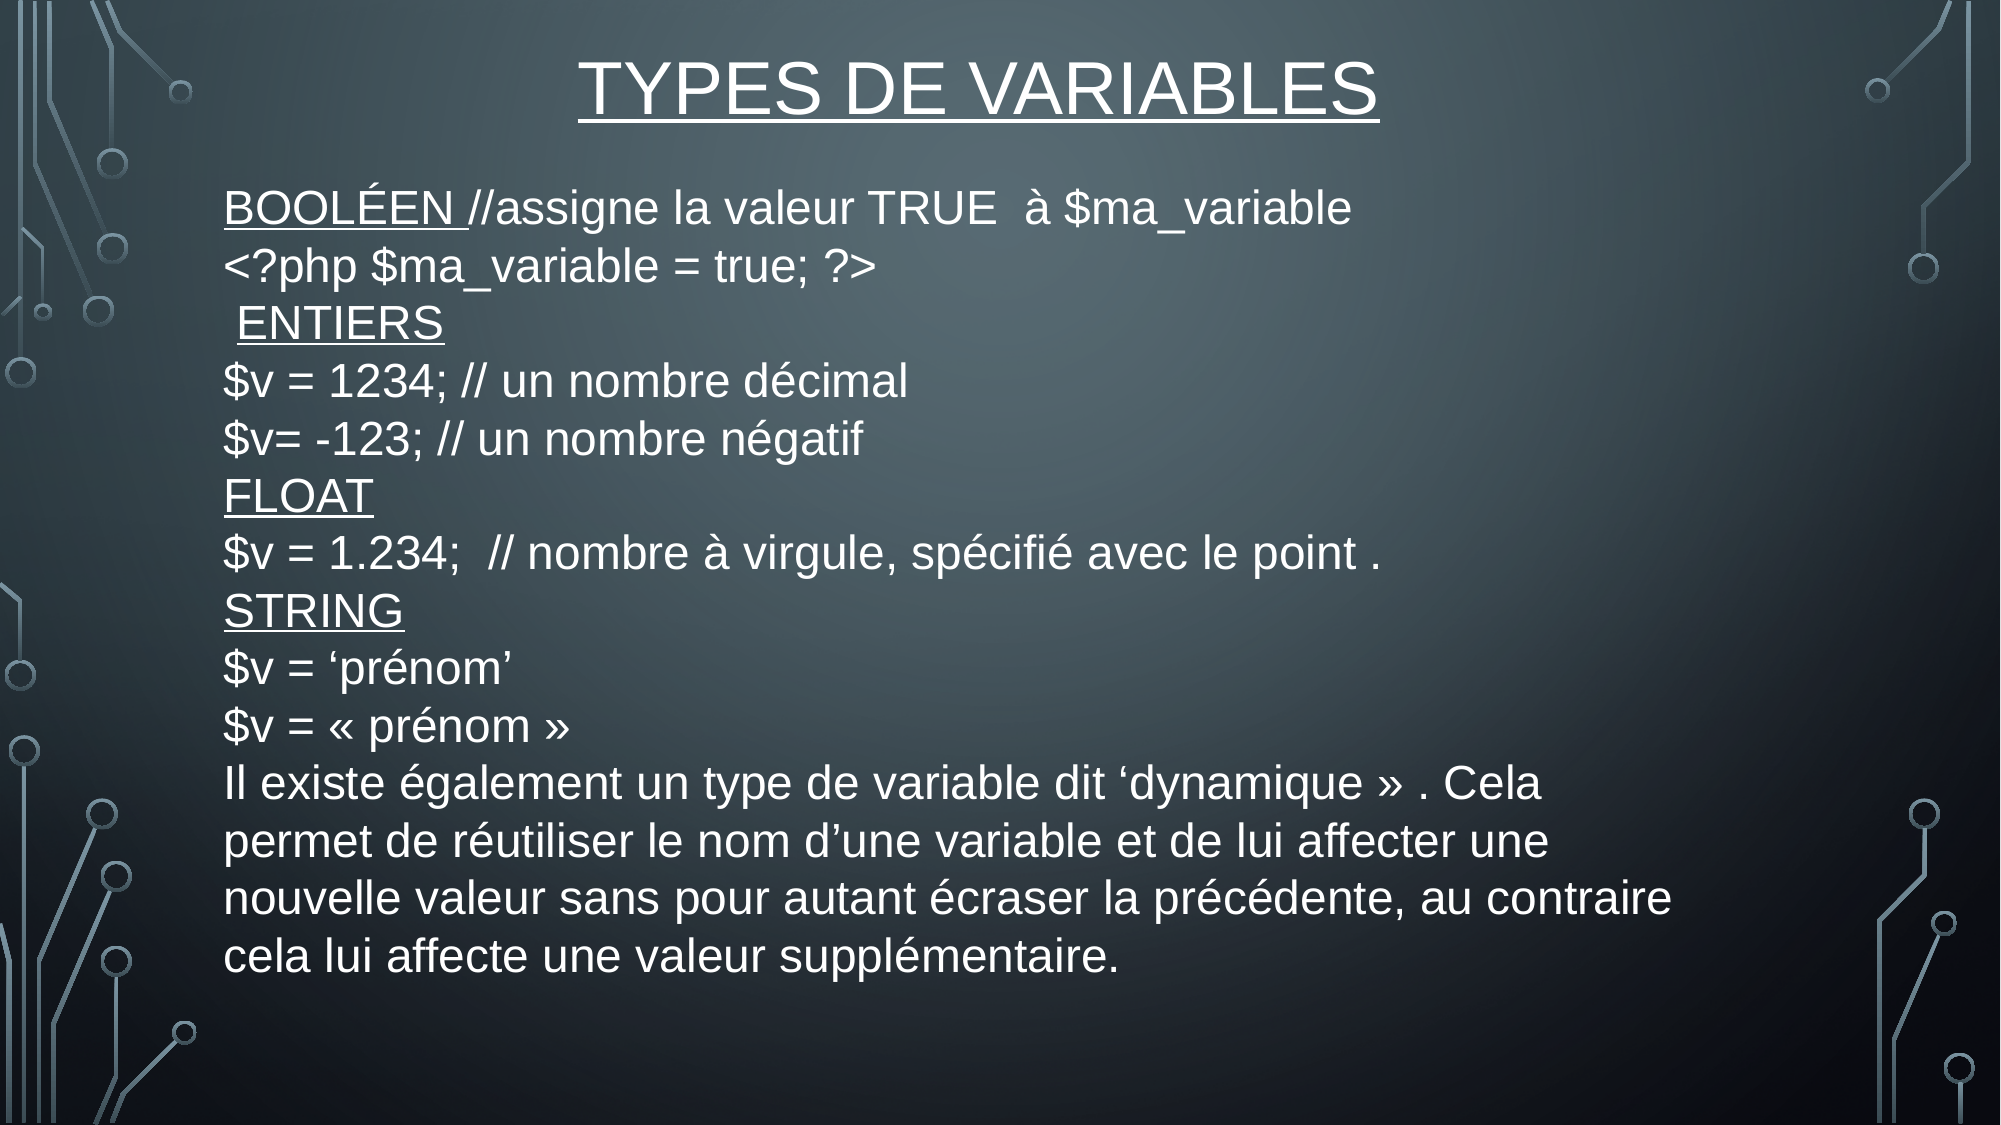

# Types de variables
BOOLÉEN //assigne la valeur TRUE  à $ma_variable
<?php $ma_variable = true; ?>
 ENTIERS
$v = 1234; // un nombre décimal
$v= -123; // un nombre négatif
FLOAT
$v = 1.234;  // nombre à virgule, spécifié avec le point .
STRING
$v = ‘prénom’
$v = « prénom »
Il existe également un type de variable dit ‘dynamique » . Cela permet de réutiliser le nom d’une variable et de lui affecter une nouvelle valeur sans pour autant écraser la précédente, au contraire cela lui affecte une valeur supplémentaire.